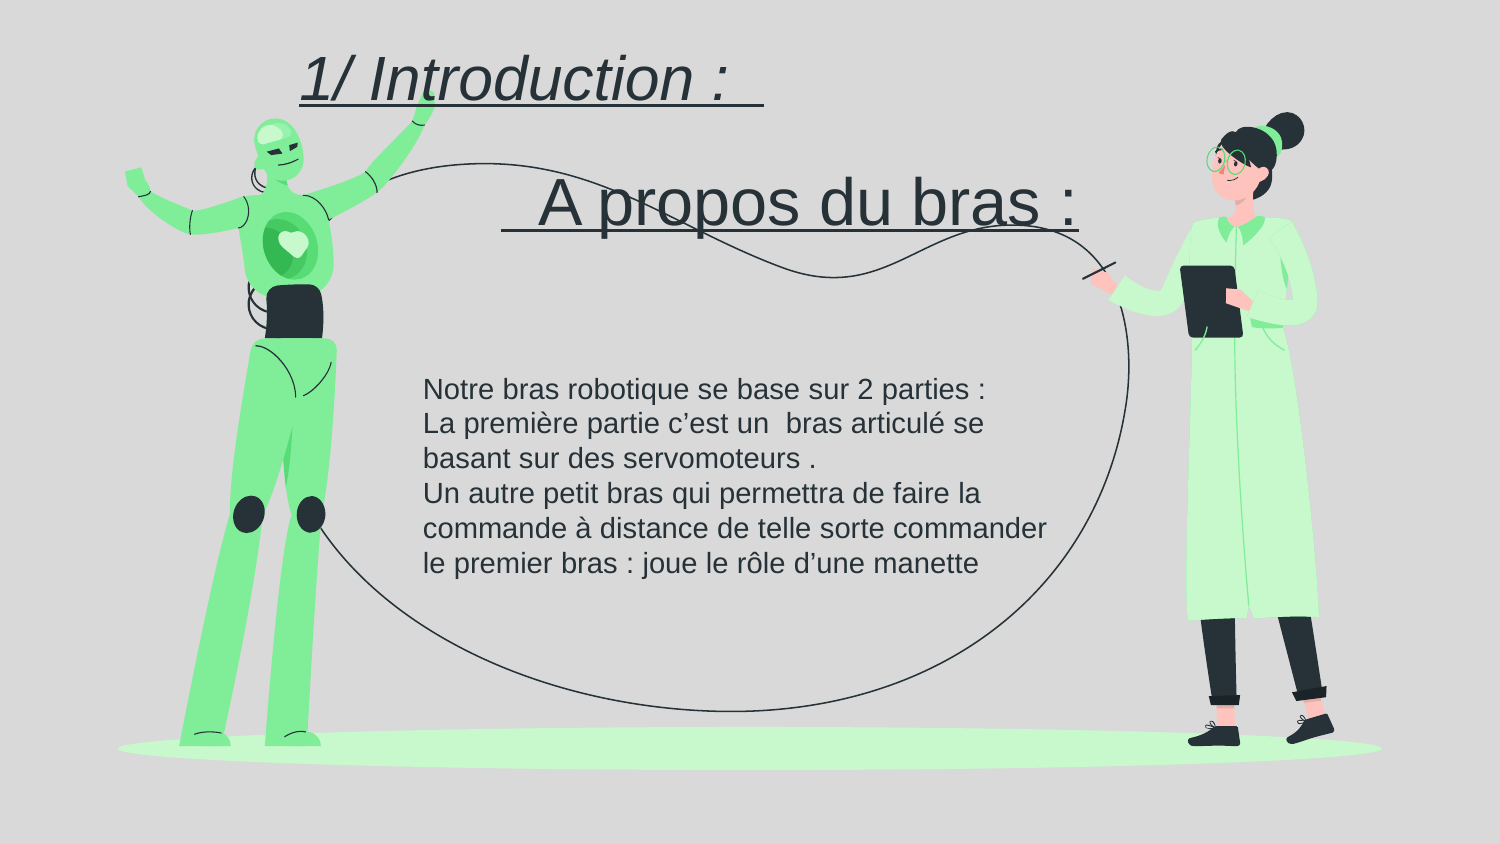

1/ Introduction :
# A propos du bras :

Notre bras robotique se base sur 2 parties :
La première partie c’est un  bras articulé se basant sur des servomoteurs .
Un autre petit bras qui permettra de faire la commande à distance de telle sorte commander le premier bras : joue le rôle d’une manette